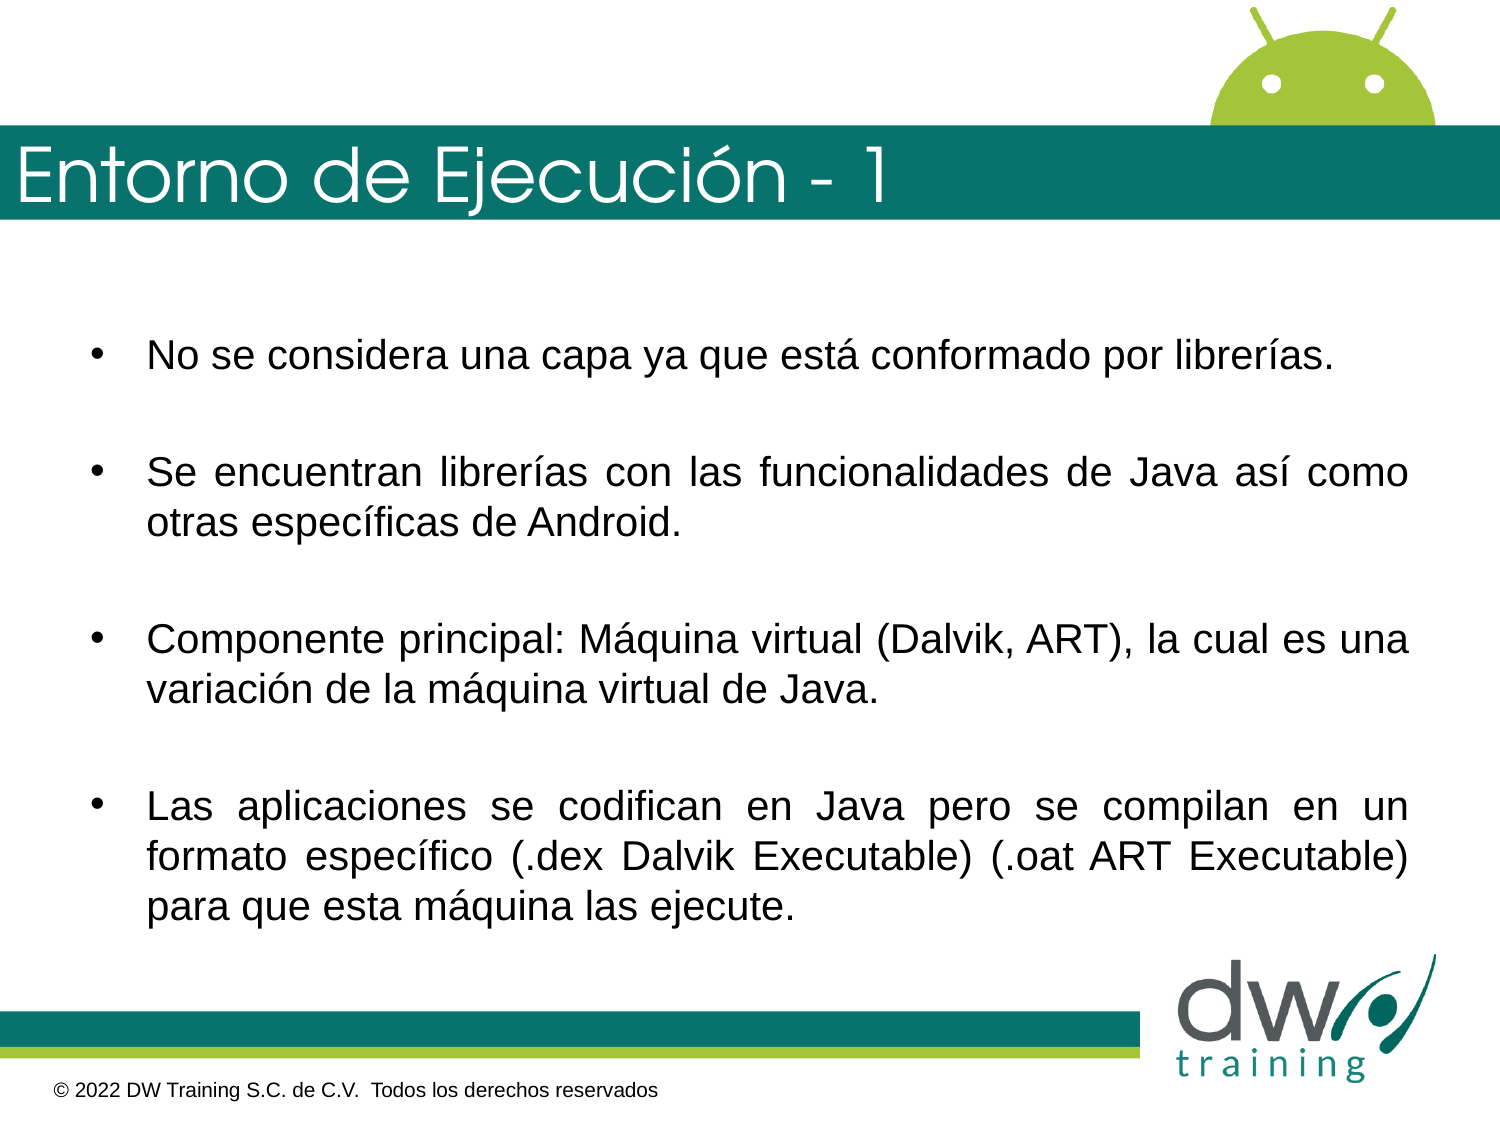

# Entorno de Ejecución - 1

No se considera una capa ya que está conformado por librerías.

Se encuentran librerías con las funcionalidades de Java así como otras específicas de Android.

Componente principal: Máquina virtual (Dalvik, ART), la cual es una variación de la máquina virtual de Java.

Las aplicaciones se codifican en Java pero se compilan en un formato específico (.dex Dalvik Executable) (.oat ART Executable) para que esta máquina las ejecute.